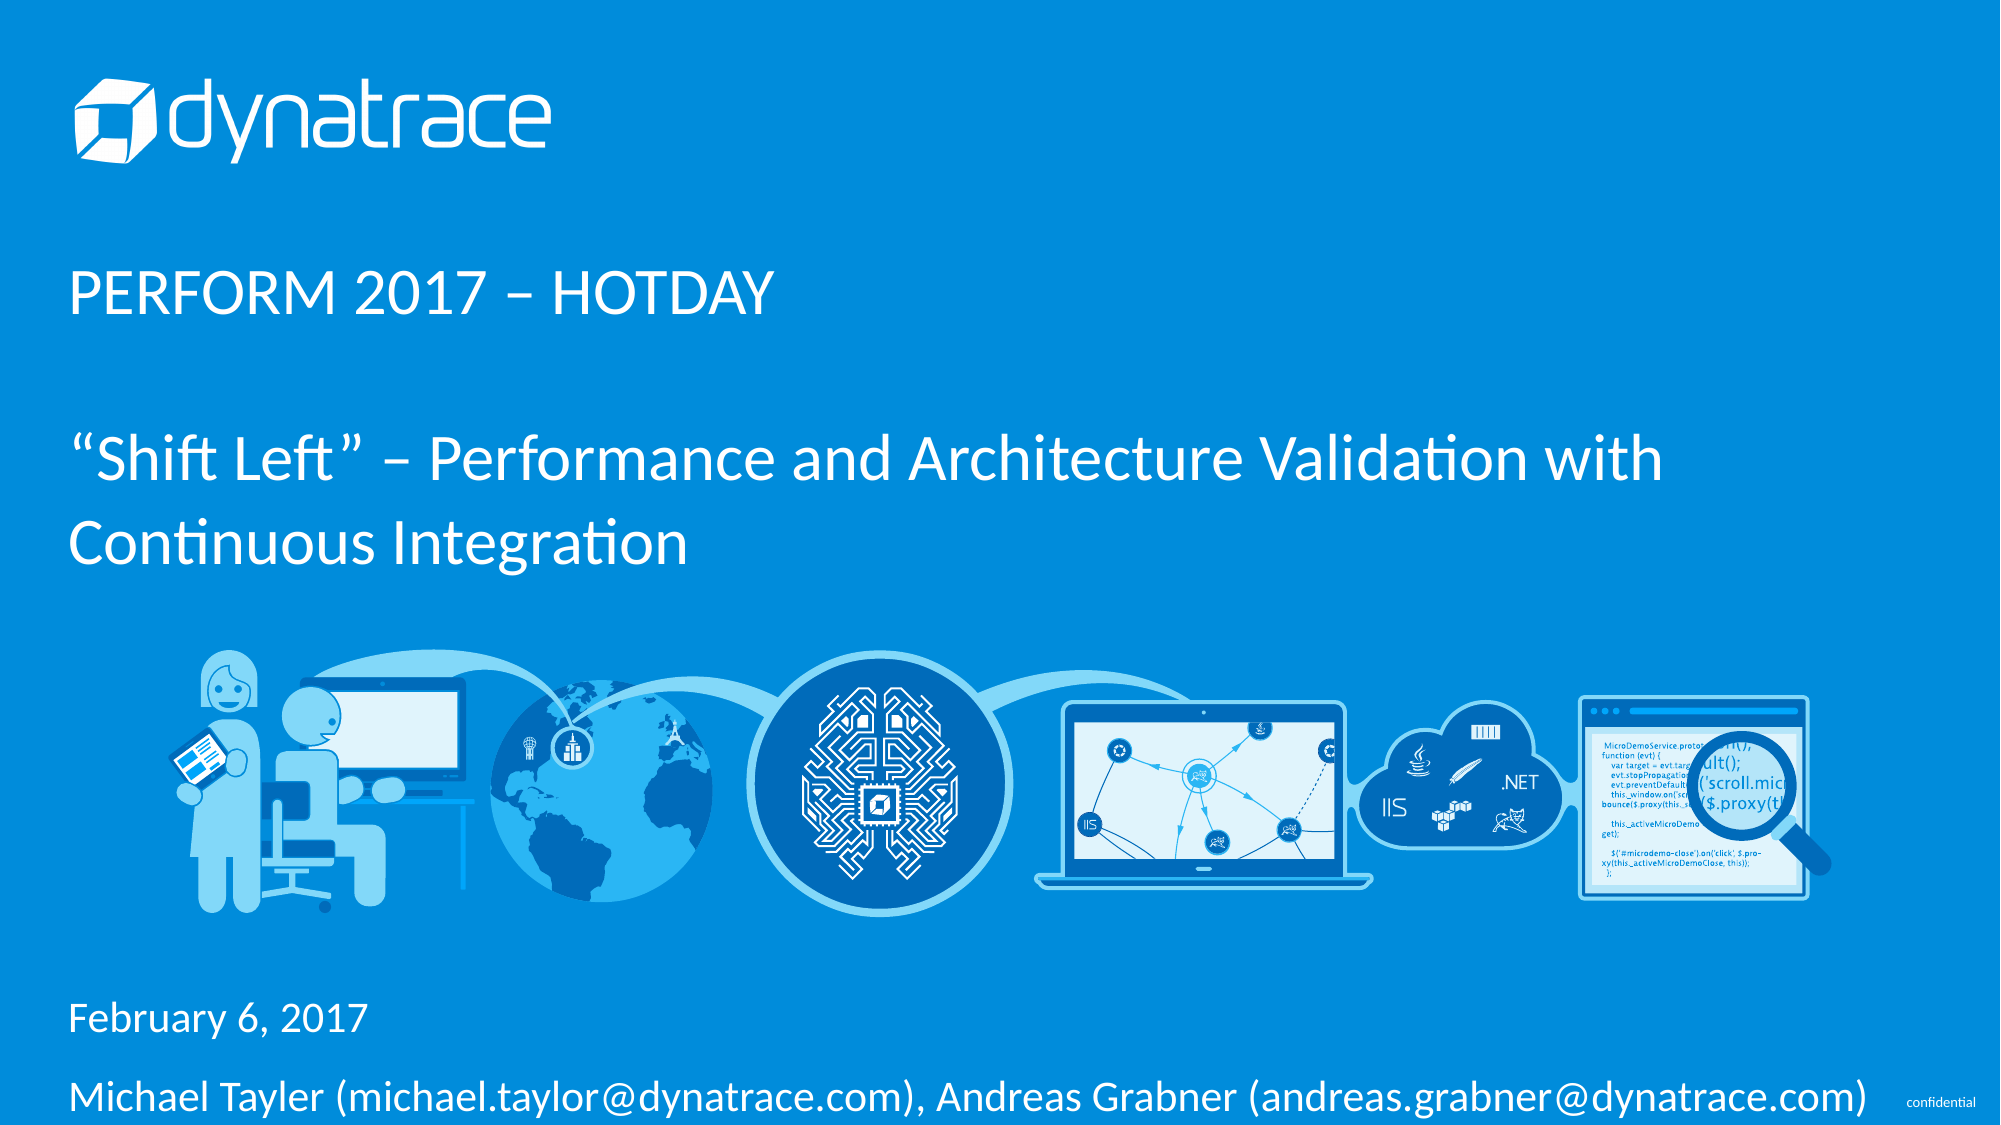

# PERFORM 2017 – HOTDAY “Shift Left” – Performance and Architecture Validation with Continuous Integration

February 6, 2017
Michael Tayler (michael.taylor@dynatrace.com), Andreas Grabner (andreas.grabner@dynatrace.com)